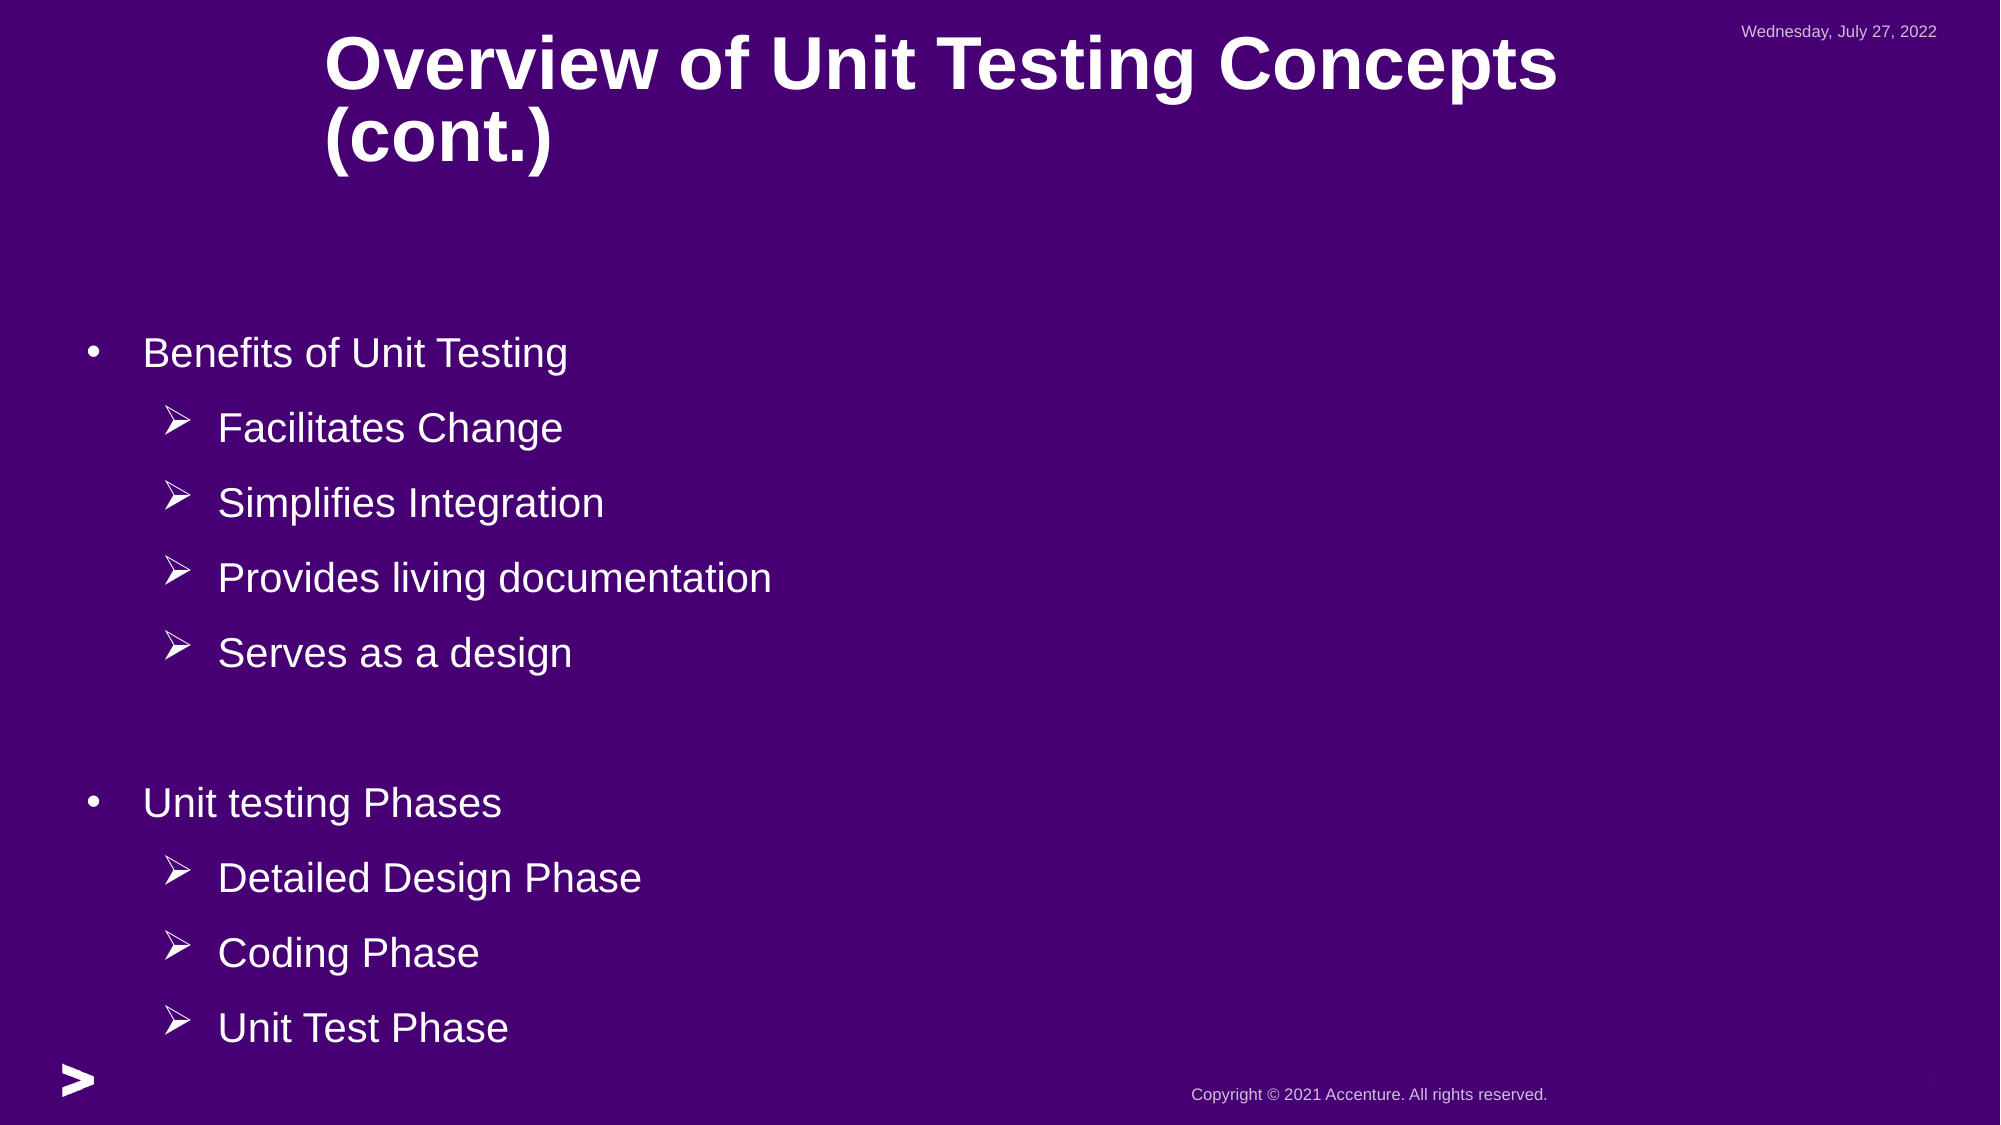

Wednesday, July 27, 2022
Overview of Unit Testing Concepts (cont.)
Benefits of Unit Testing
Facilitates Change
Simplifies Integration
Provides living documentation
Serves as a design

Unit testing Phases
Detailed Design Phase
Coding Phase
Unit Test Phase

8
8